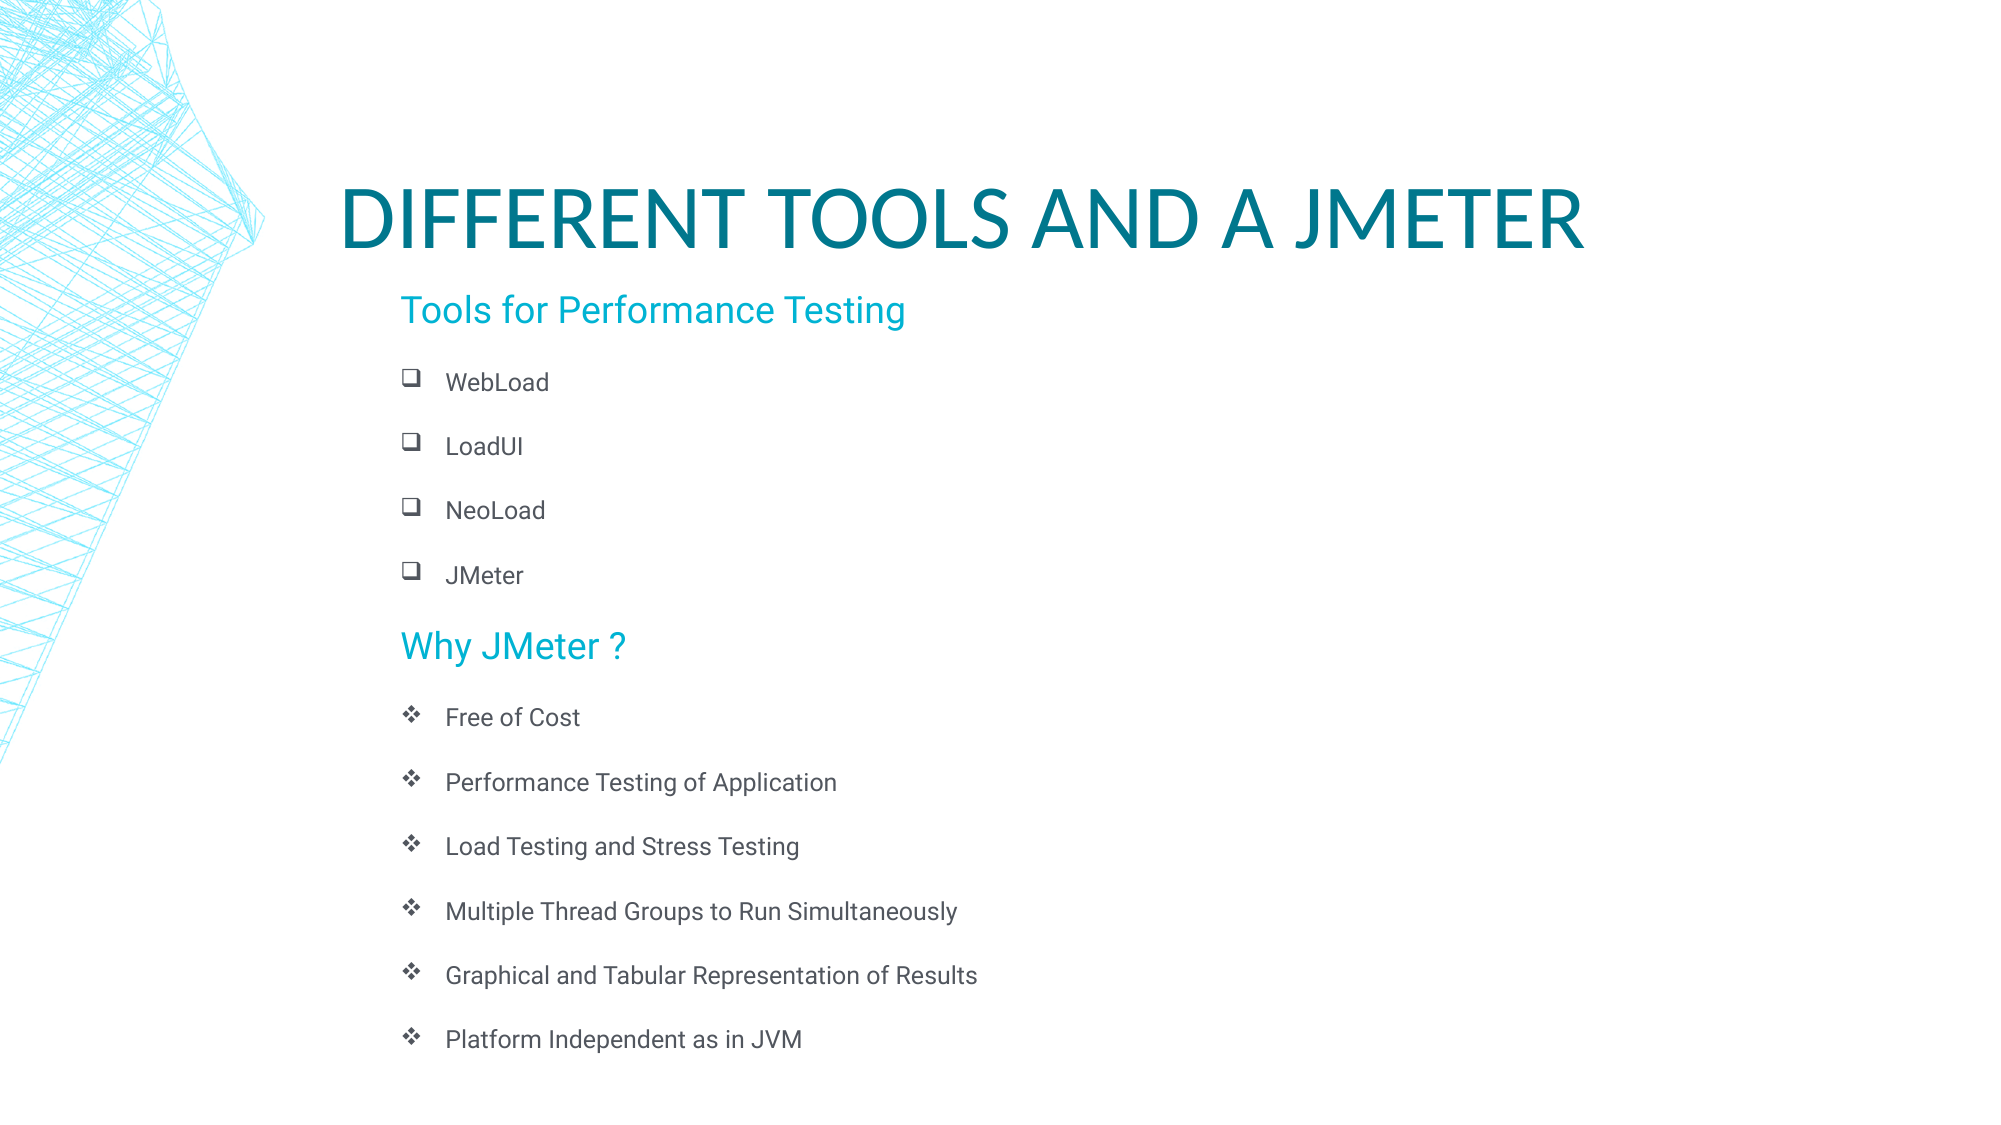

# Different Tools and a JMeter
Tools for Performance Testing
WebLoad
LoadUI
NeoLoad
JMeter
Why JMeter ?
Free of Cost
Performance Testing of Application
Load Testing and Stress Testing
Multiple Thread Groups to Run Simultaneously
Graphical and Tabular Representation of Results
Platform Independent as in JVM